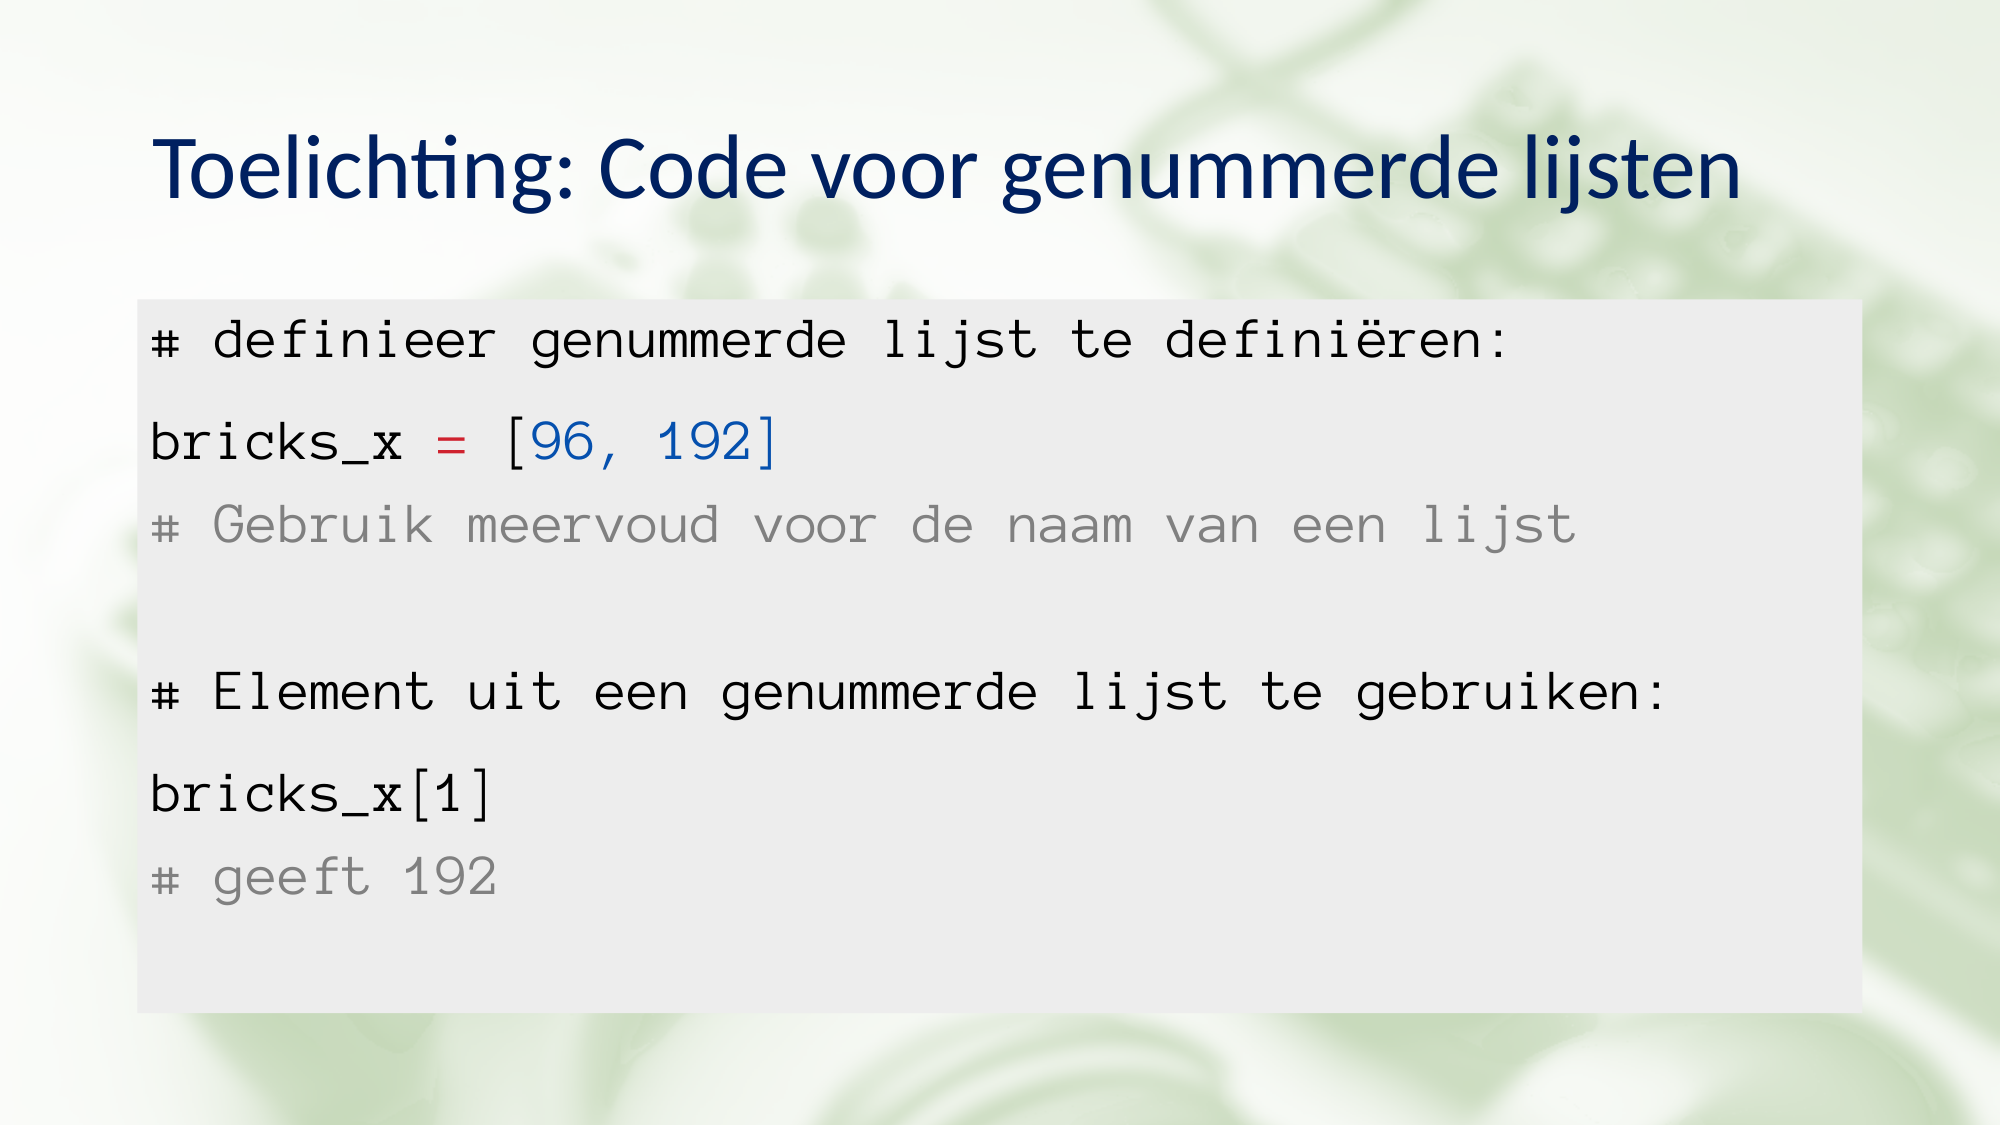

# Toelichting: Code voor genummerde lijsten
# definieer genummerde lijst te definiëren:
bricks_x = [96, 192]
# Gebruik meervoud voor de naam van een lijst

# Element uit een genummerde lijst te gebruiken:
bricks_x[1]
# geeft 192